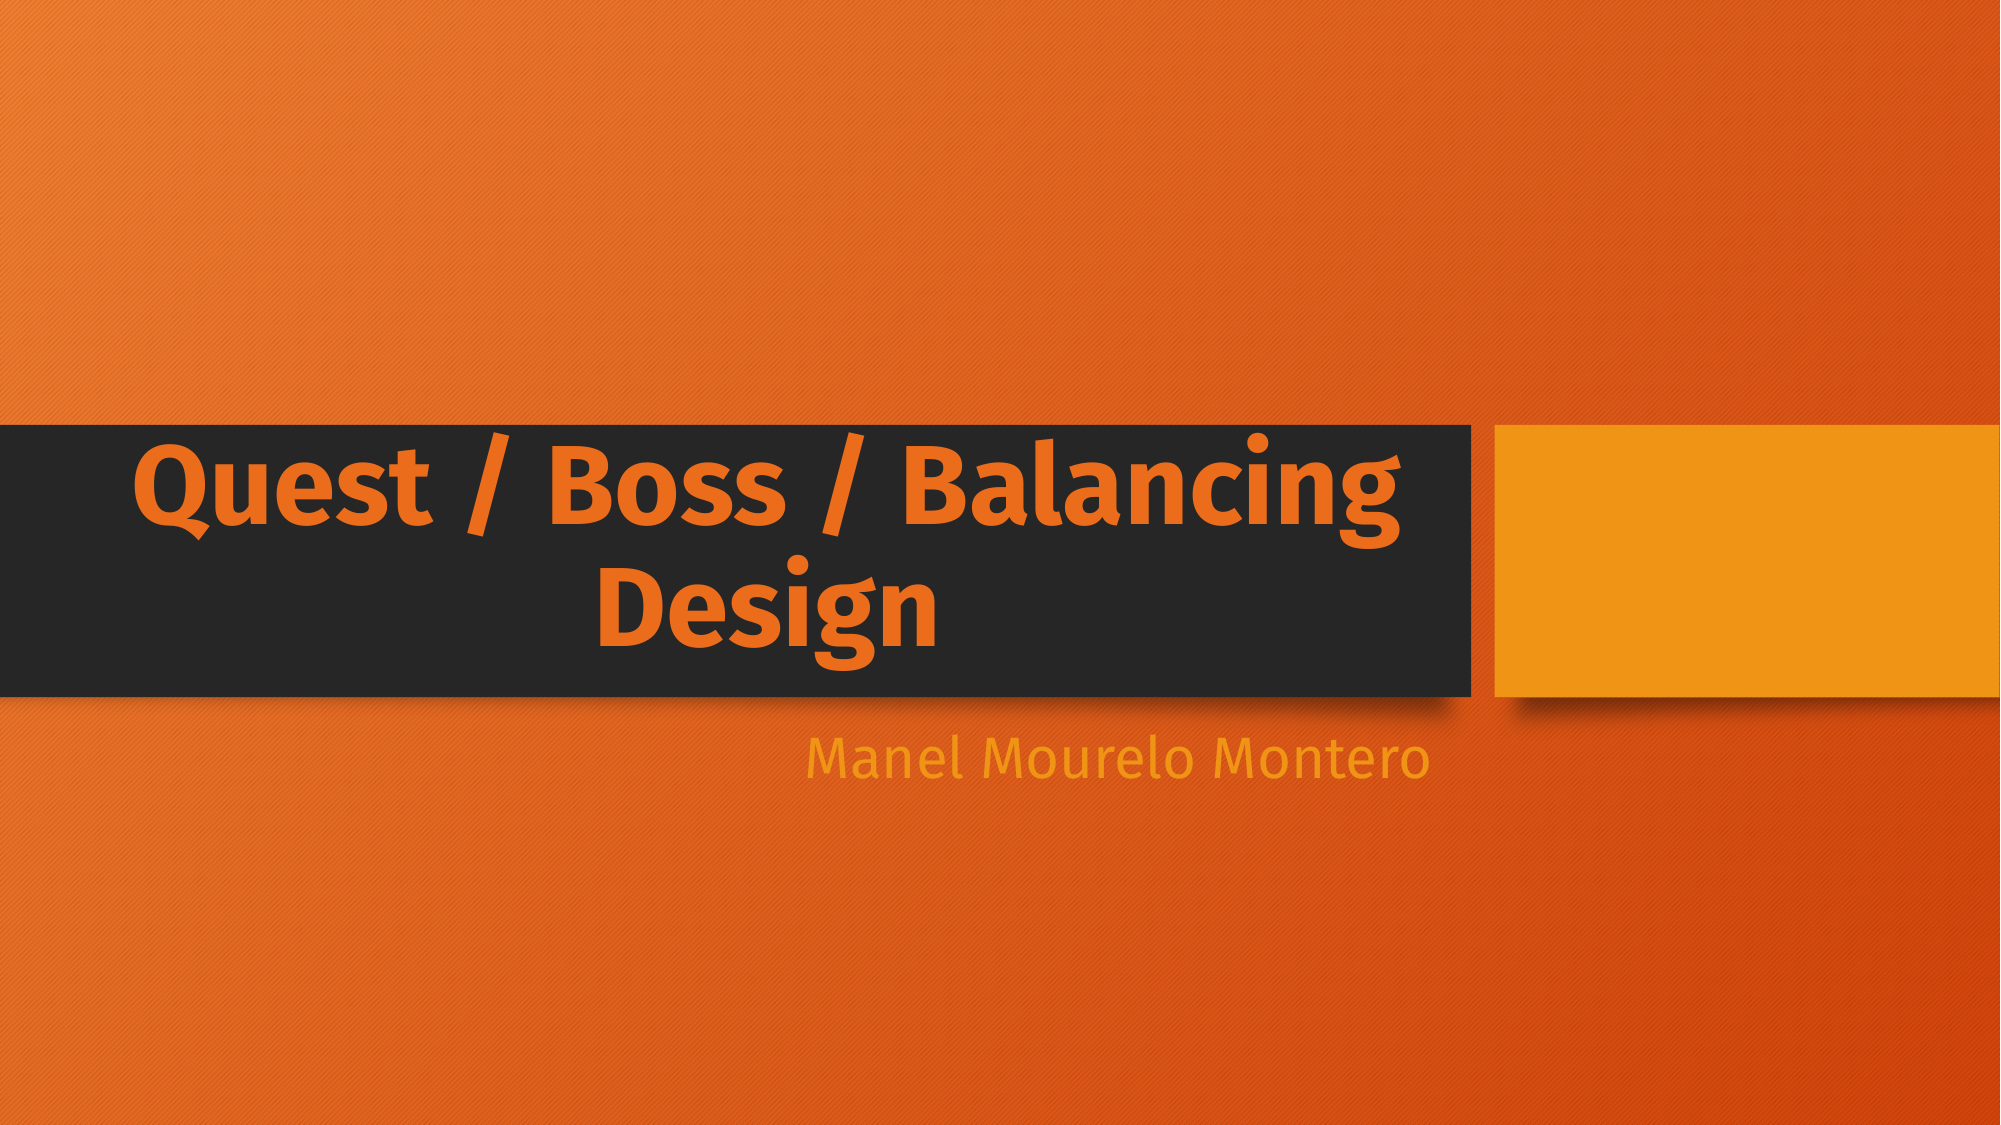

# Quest / Boss / Balancing Design
Manel Mourelo Montero